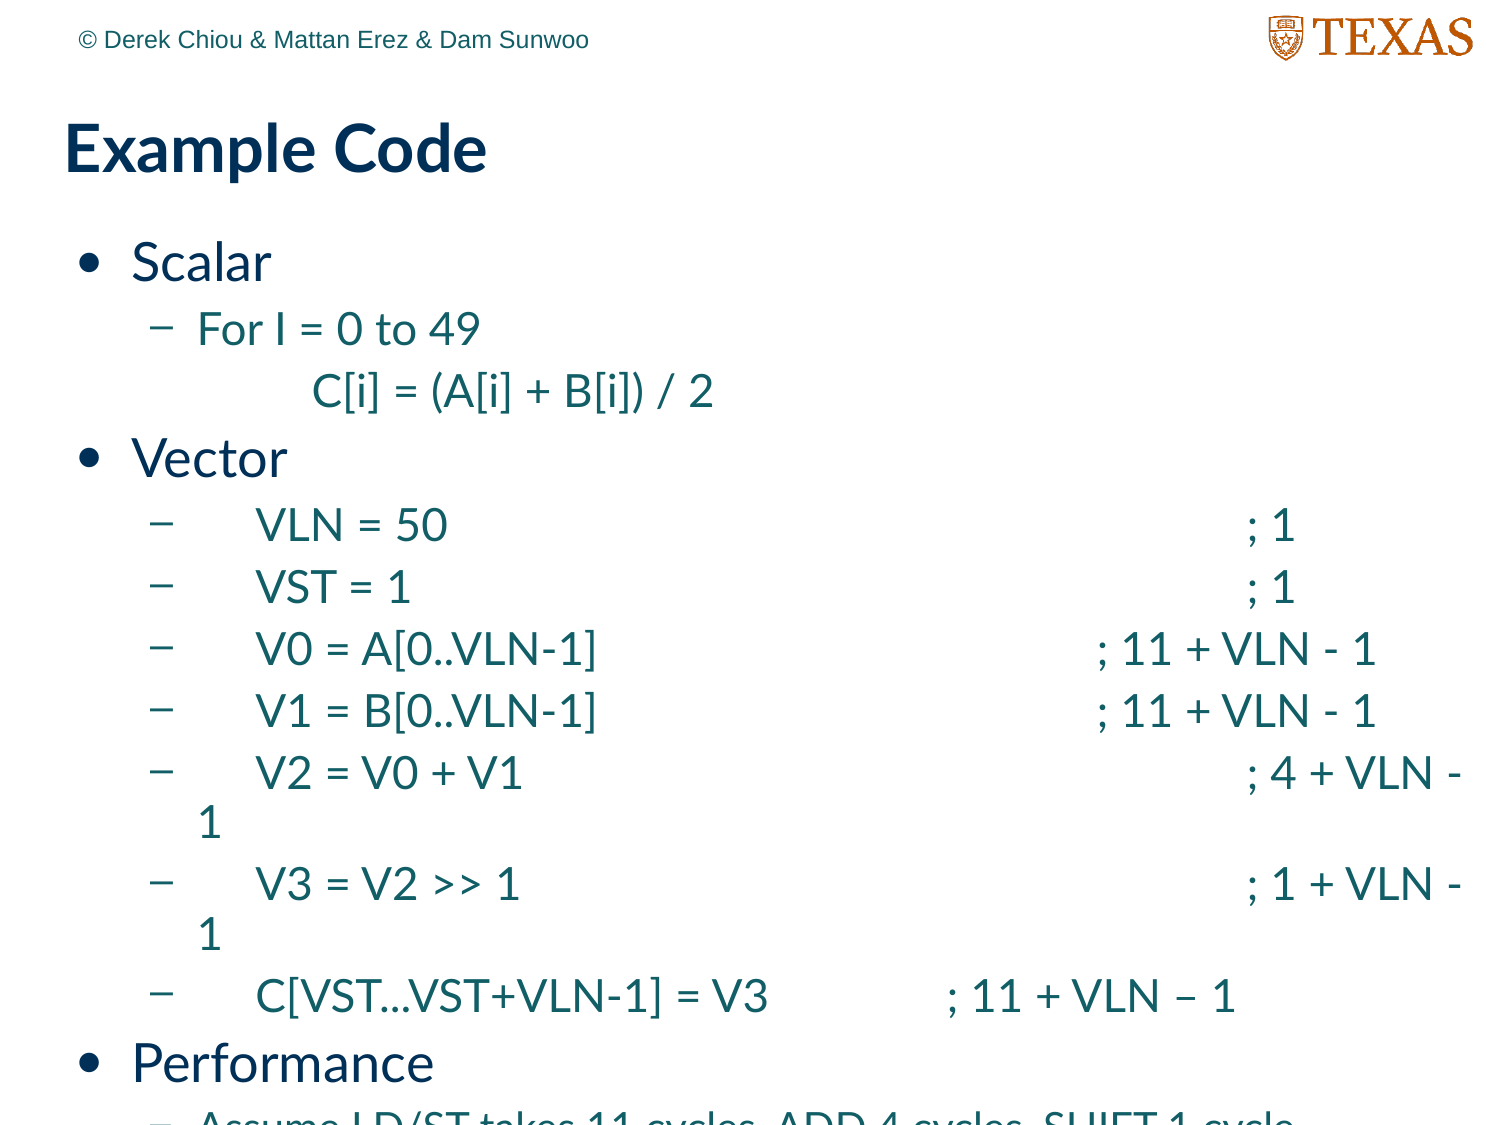

© Derek Chiou & Mattan Erez & Dam Sunwoo
# Example Code
Scalar
For I = 0 to 49
	 C[i] = (A[i] + B[i]) / 2
Vector
     VLN = 50						; 1
     VST = 1						; 1
     V0 = A[0..VLN-1]				; 11 + VLN - 1
     V1 = B[0..VLN-1]				; 11 + VLN - 1
     V2 = V0 + V1					; 4 + VLN - 1
     V3 = V2 >> 1					; 1 + VLN - 1
     C[VST...VST+VLN-1] = V3		; 11 + VLN – 1
Performance
Assume LD/ST takes 11 cycles, ADD 4 cycles, SHIFT 1 cycle (pipelined)
Compare no-chaining, chaining, chaining + 2 read/1 write port